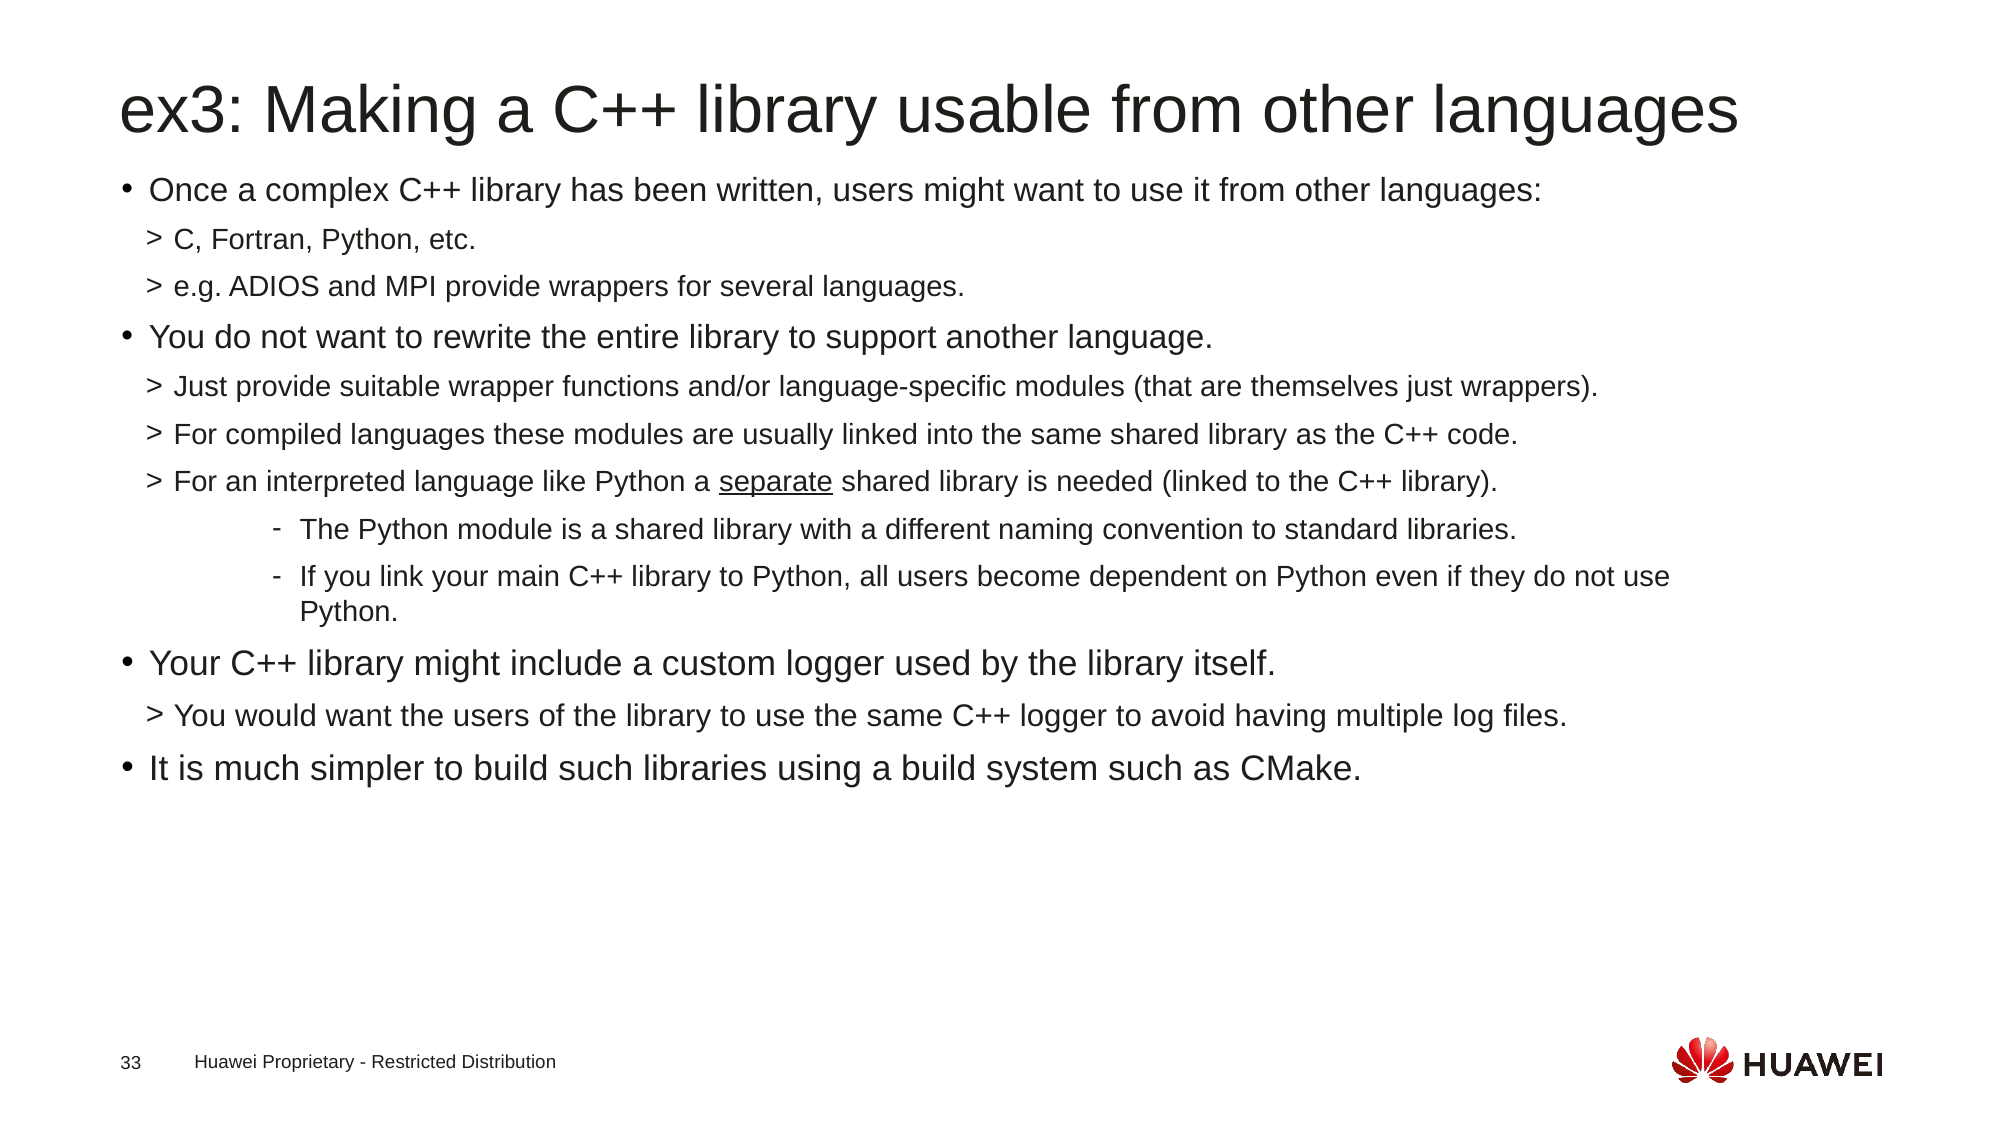

ex3: Making a C++ library usable from other languages
Once a complex C++ library has been written, users might want to use it from other languages:
C, Fortran, Python, etc.
e.g. ADIOS and MPI provide wrappers for several languages.
You do not want to rewrite the entire library to support another language.
Just provide suitable wrapper functions and/or language-specific modules (that are themselves just wrappers).
For compiled languages these modules are usually linked into the same shared library as the C++ code.
For an interpreted language like Python a separate shared library is needed (linked to the C++ library).
The Python module is a shared library with a different naming convention to standard libraries.
If you link your main C++ library to Python, all users become dependent on Python even if they do not use Python.
Your C++ library might include a custom logger used by the library itself.
You would want the users of the library to use the same C++ logger to avoid having multiple log files.
It is much simpler to build such libraries using a build system such as CMake.